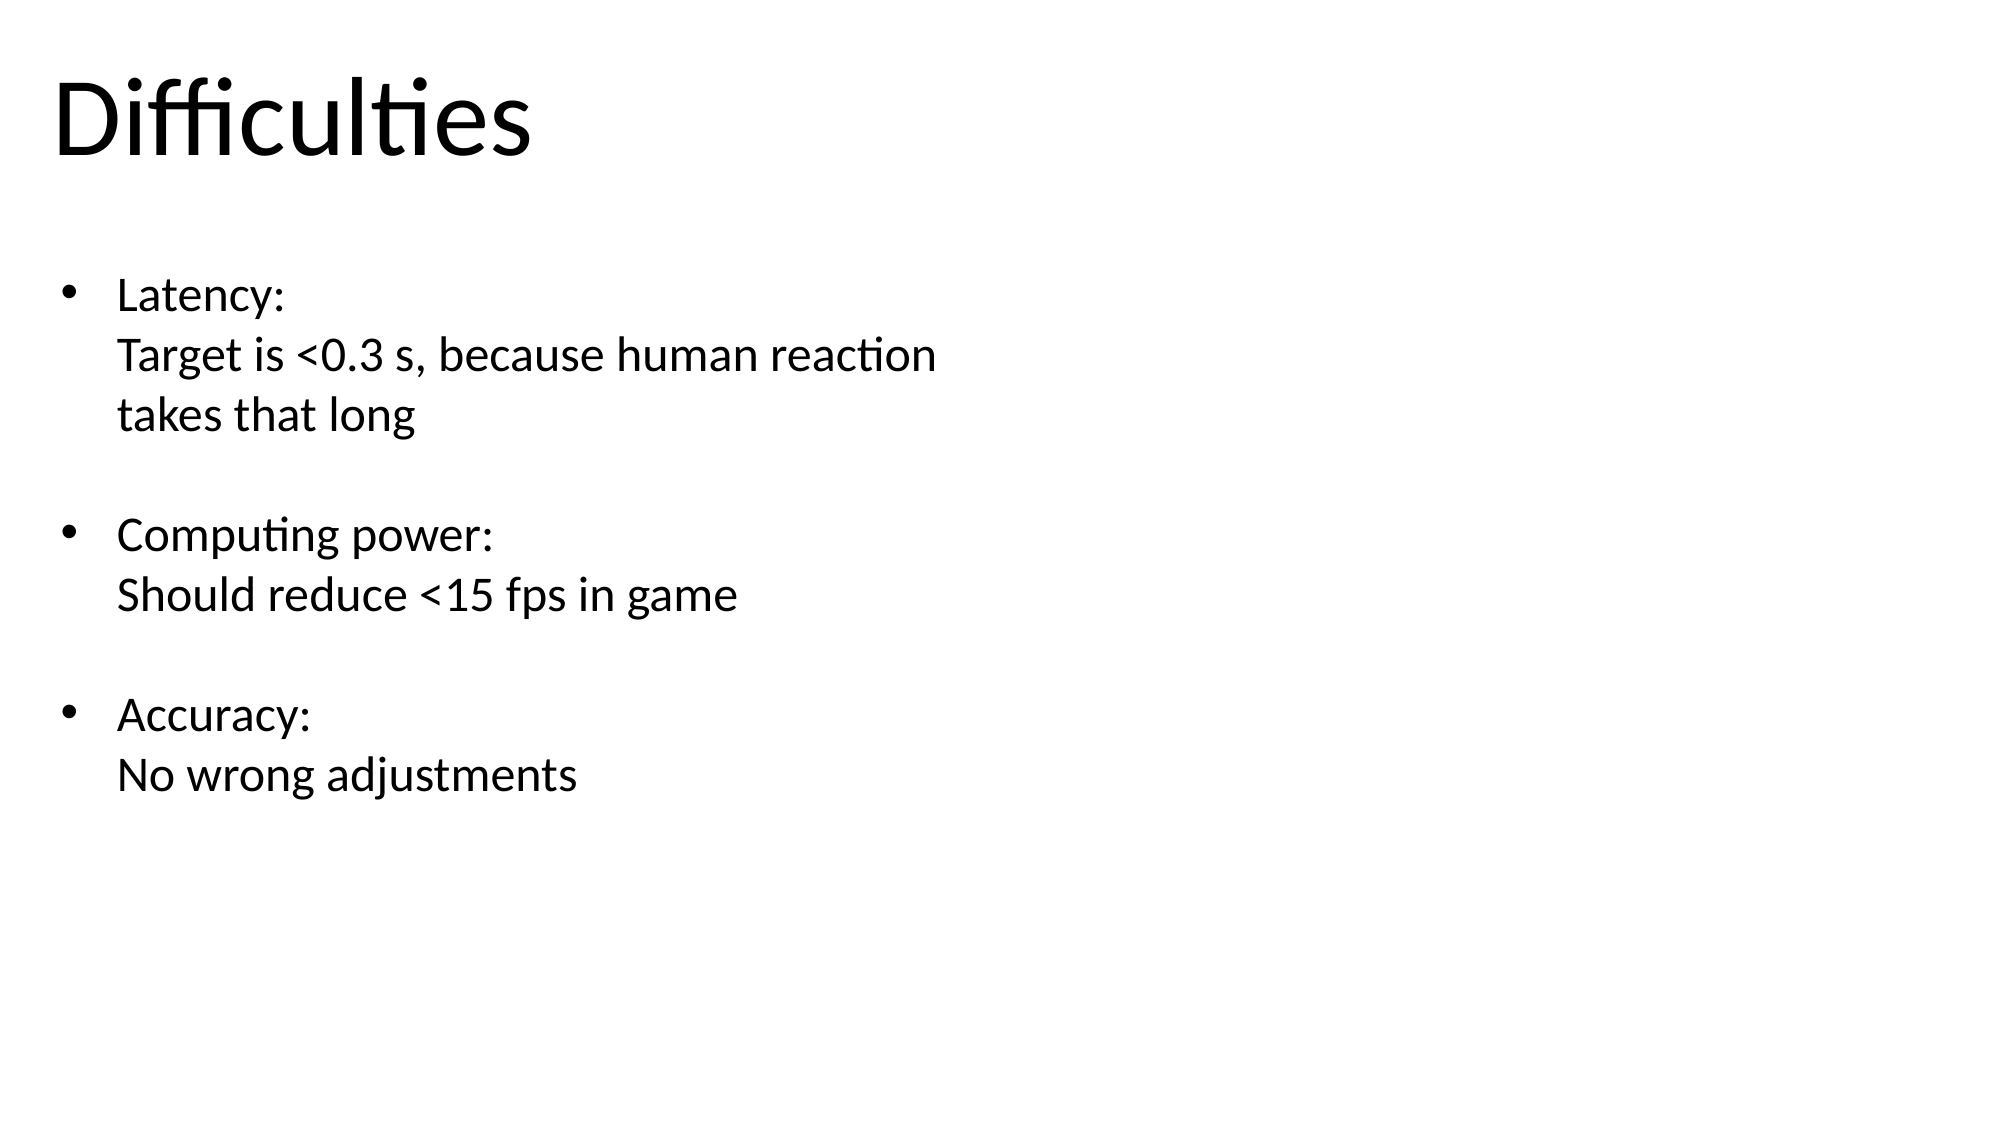

# Difficulties
Latency:
Target is <0.3 s, because human reaction
takes that long

Computing power:
Should reduce <15 fps in game

Accuracy:
No wrong adjustments